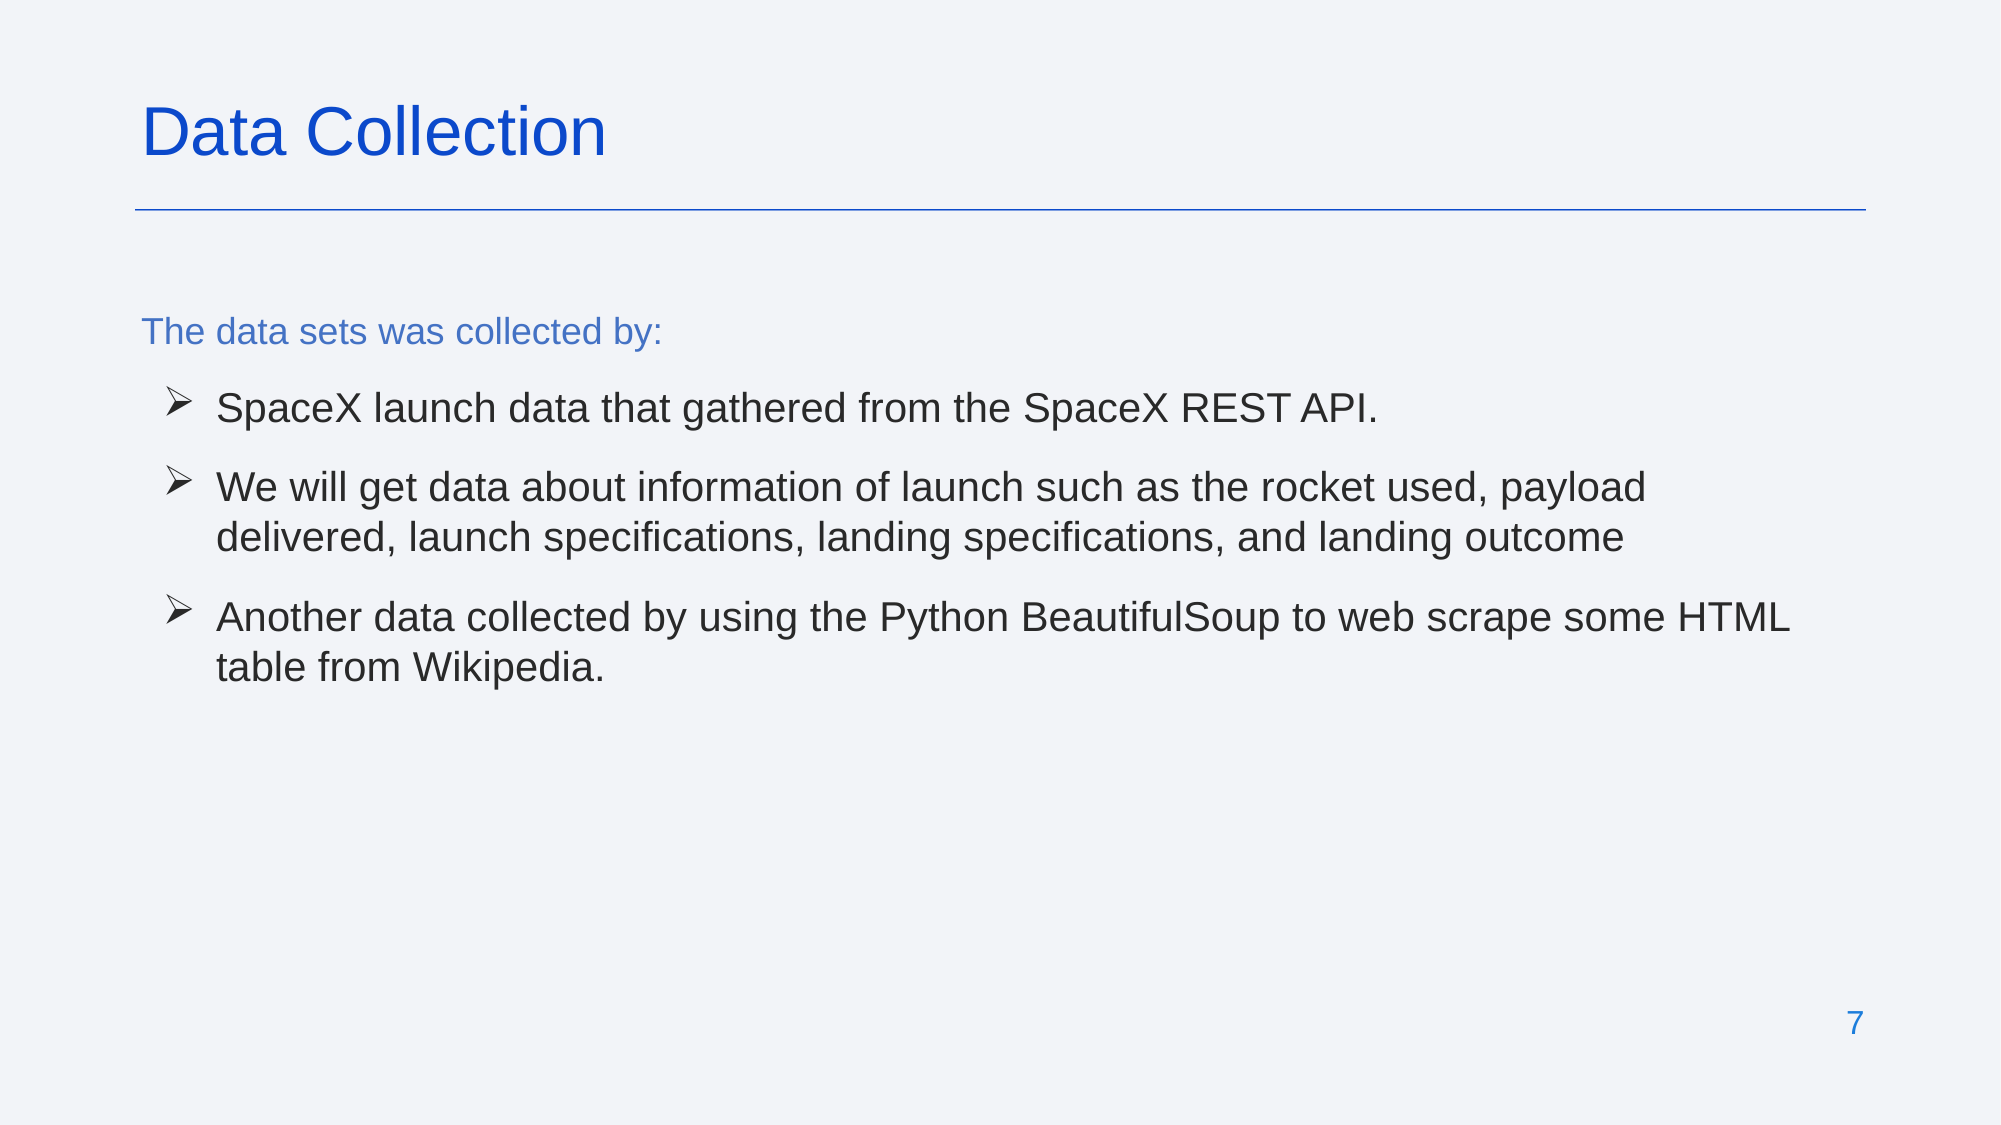

Data Collection
The data sets was collected by:
SpaceX launch data that gathered from the SpaceX REST API.
We will get data about information of launch such as the rocket used, payload delivered, launch specifications, landing specifications, and landing outcome
Another data collected by using the Python BeautifulSoup to web scrape some HTML table from Wikipedia.

7